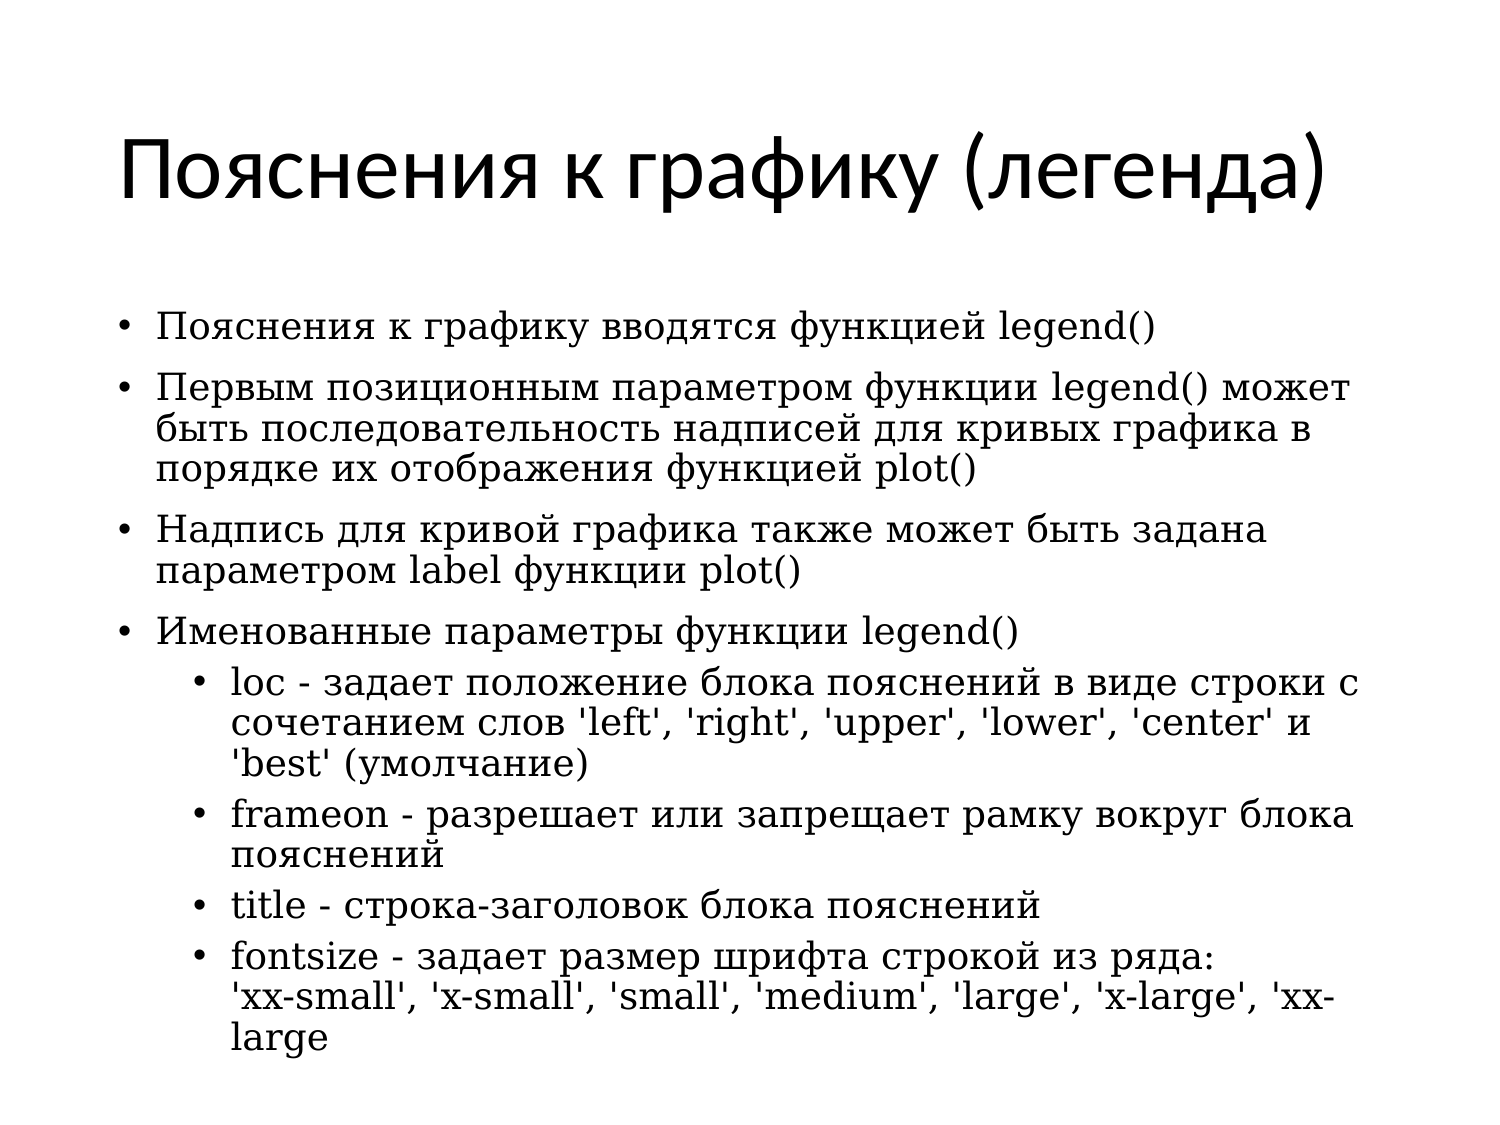

# Пояснения к графику (легенда)
Пояснения к графику вводятся функцией legend()
Первым позиционным параметром функции legend() может быть последовательность надписей для кривых графика в порядке их отображения функцией plot()
Надпись для кривой графика также может быть задана параметром label функции plot()
Именованные параметры функции legend()
loc - задает положение блока пояснений в виде строки с сочетанием слов 'left', 'right', 'upper', 'lower', 'center' и 'best' (умолчание)
frameon - разрешает или запрещает рамку вокруг блока пояснений
title - строка-заголовок блока пояснений
fontsize - задает размер шрифта строкой из ряда:
'xx-small', 'x-small', 'small', 'medium', 'large', 'x-large', 'xx-large